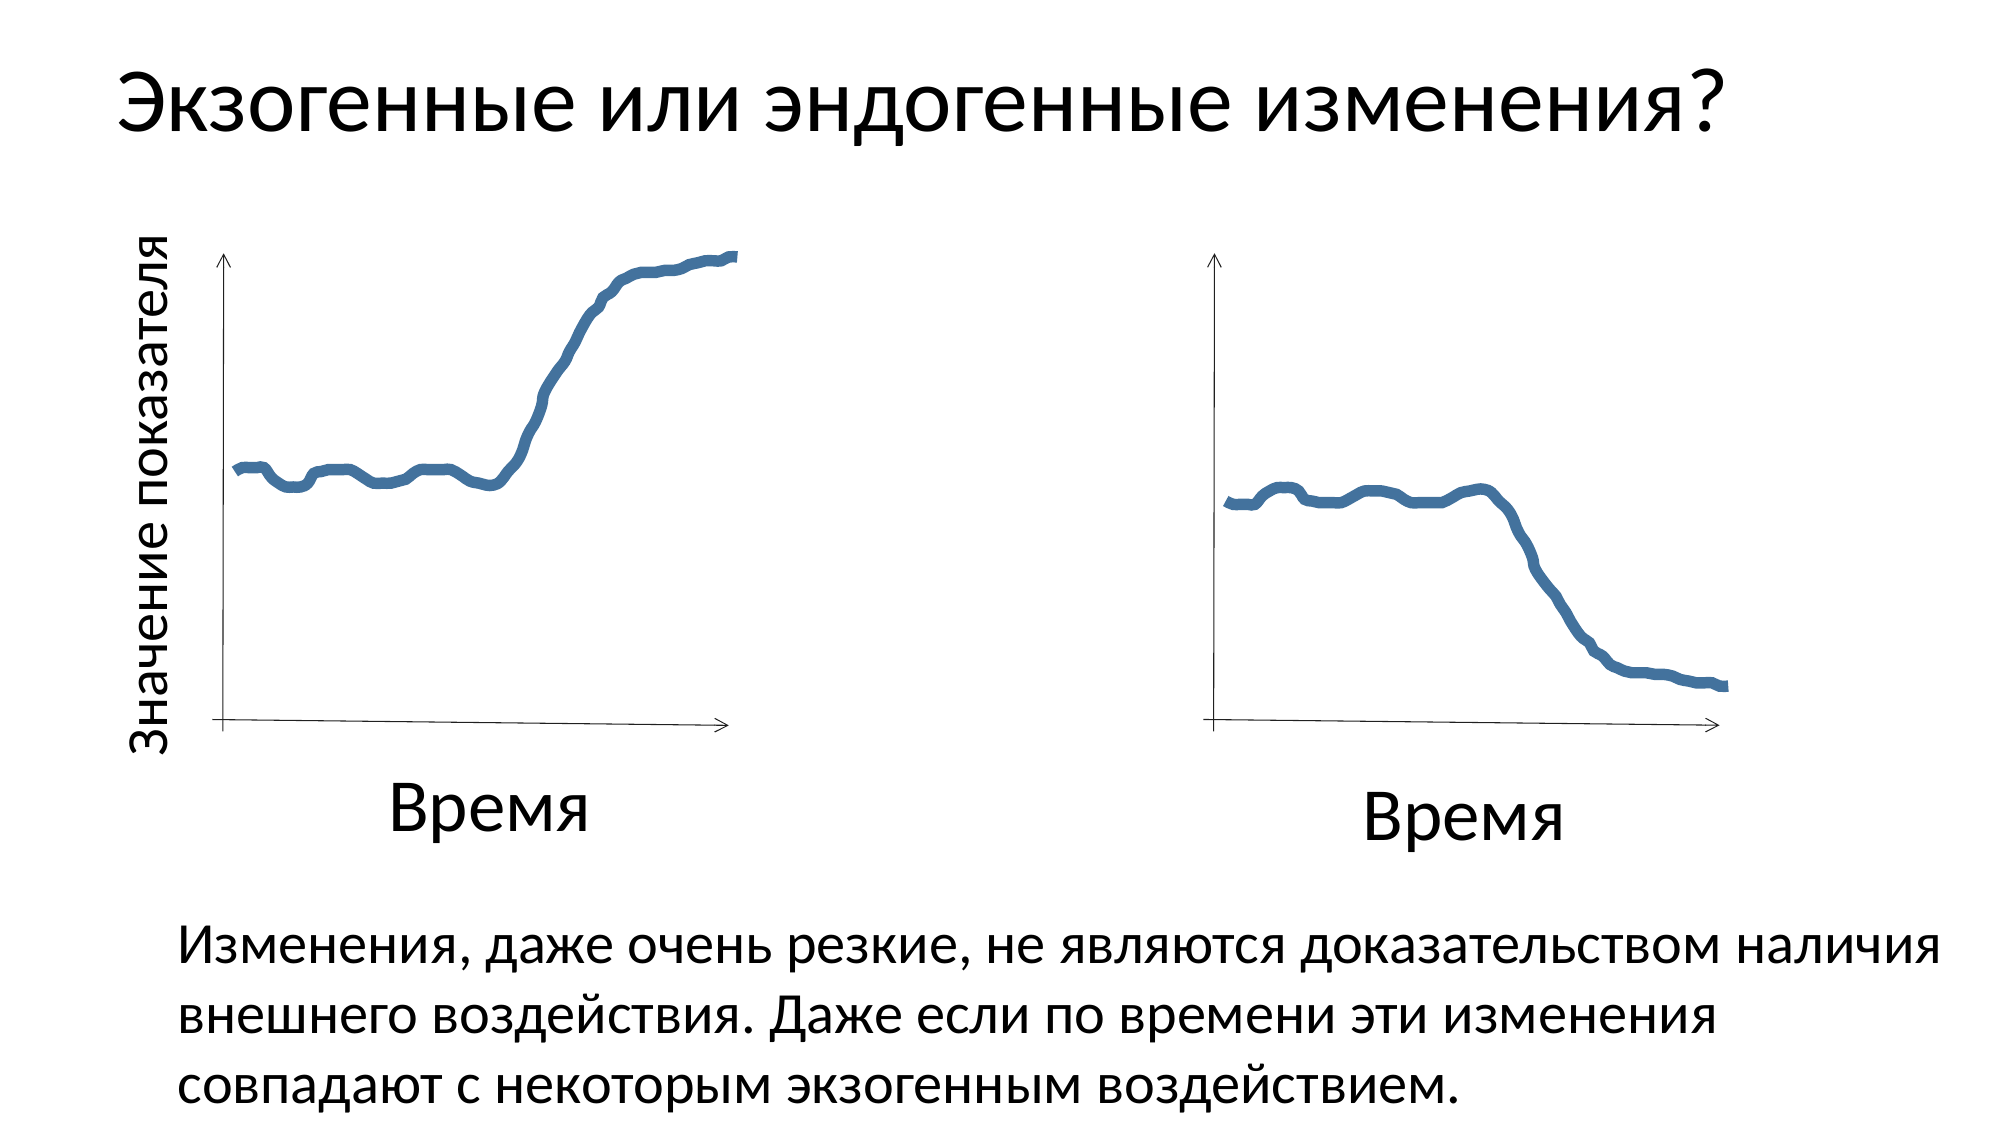

# Экзогенные или эндогенные изменения?

Значение показателя
Время
Время
Изменения, даже очень резкие, не являются доказательством наличия внешнего воздействия. Даже если по времени эти изменения совпадают с некоторым экзогенным воздействием.